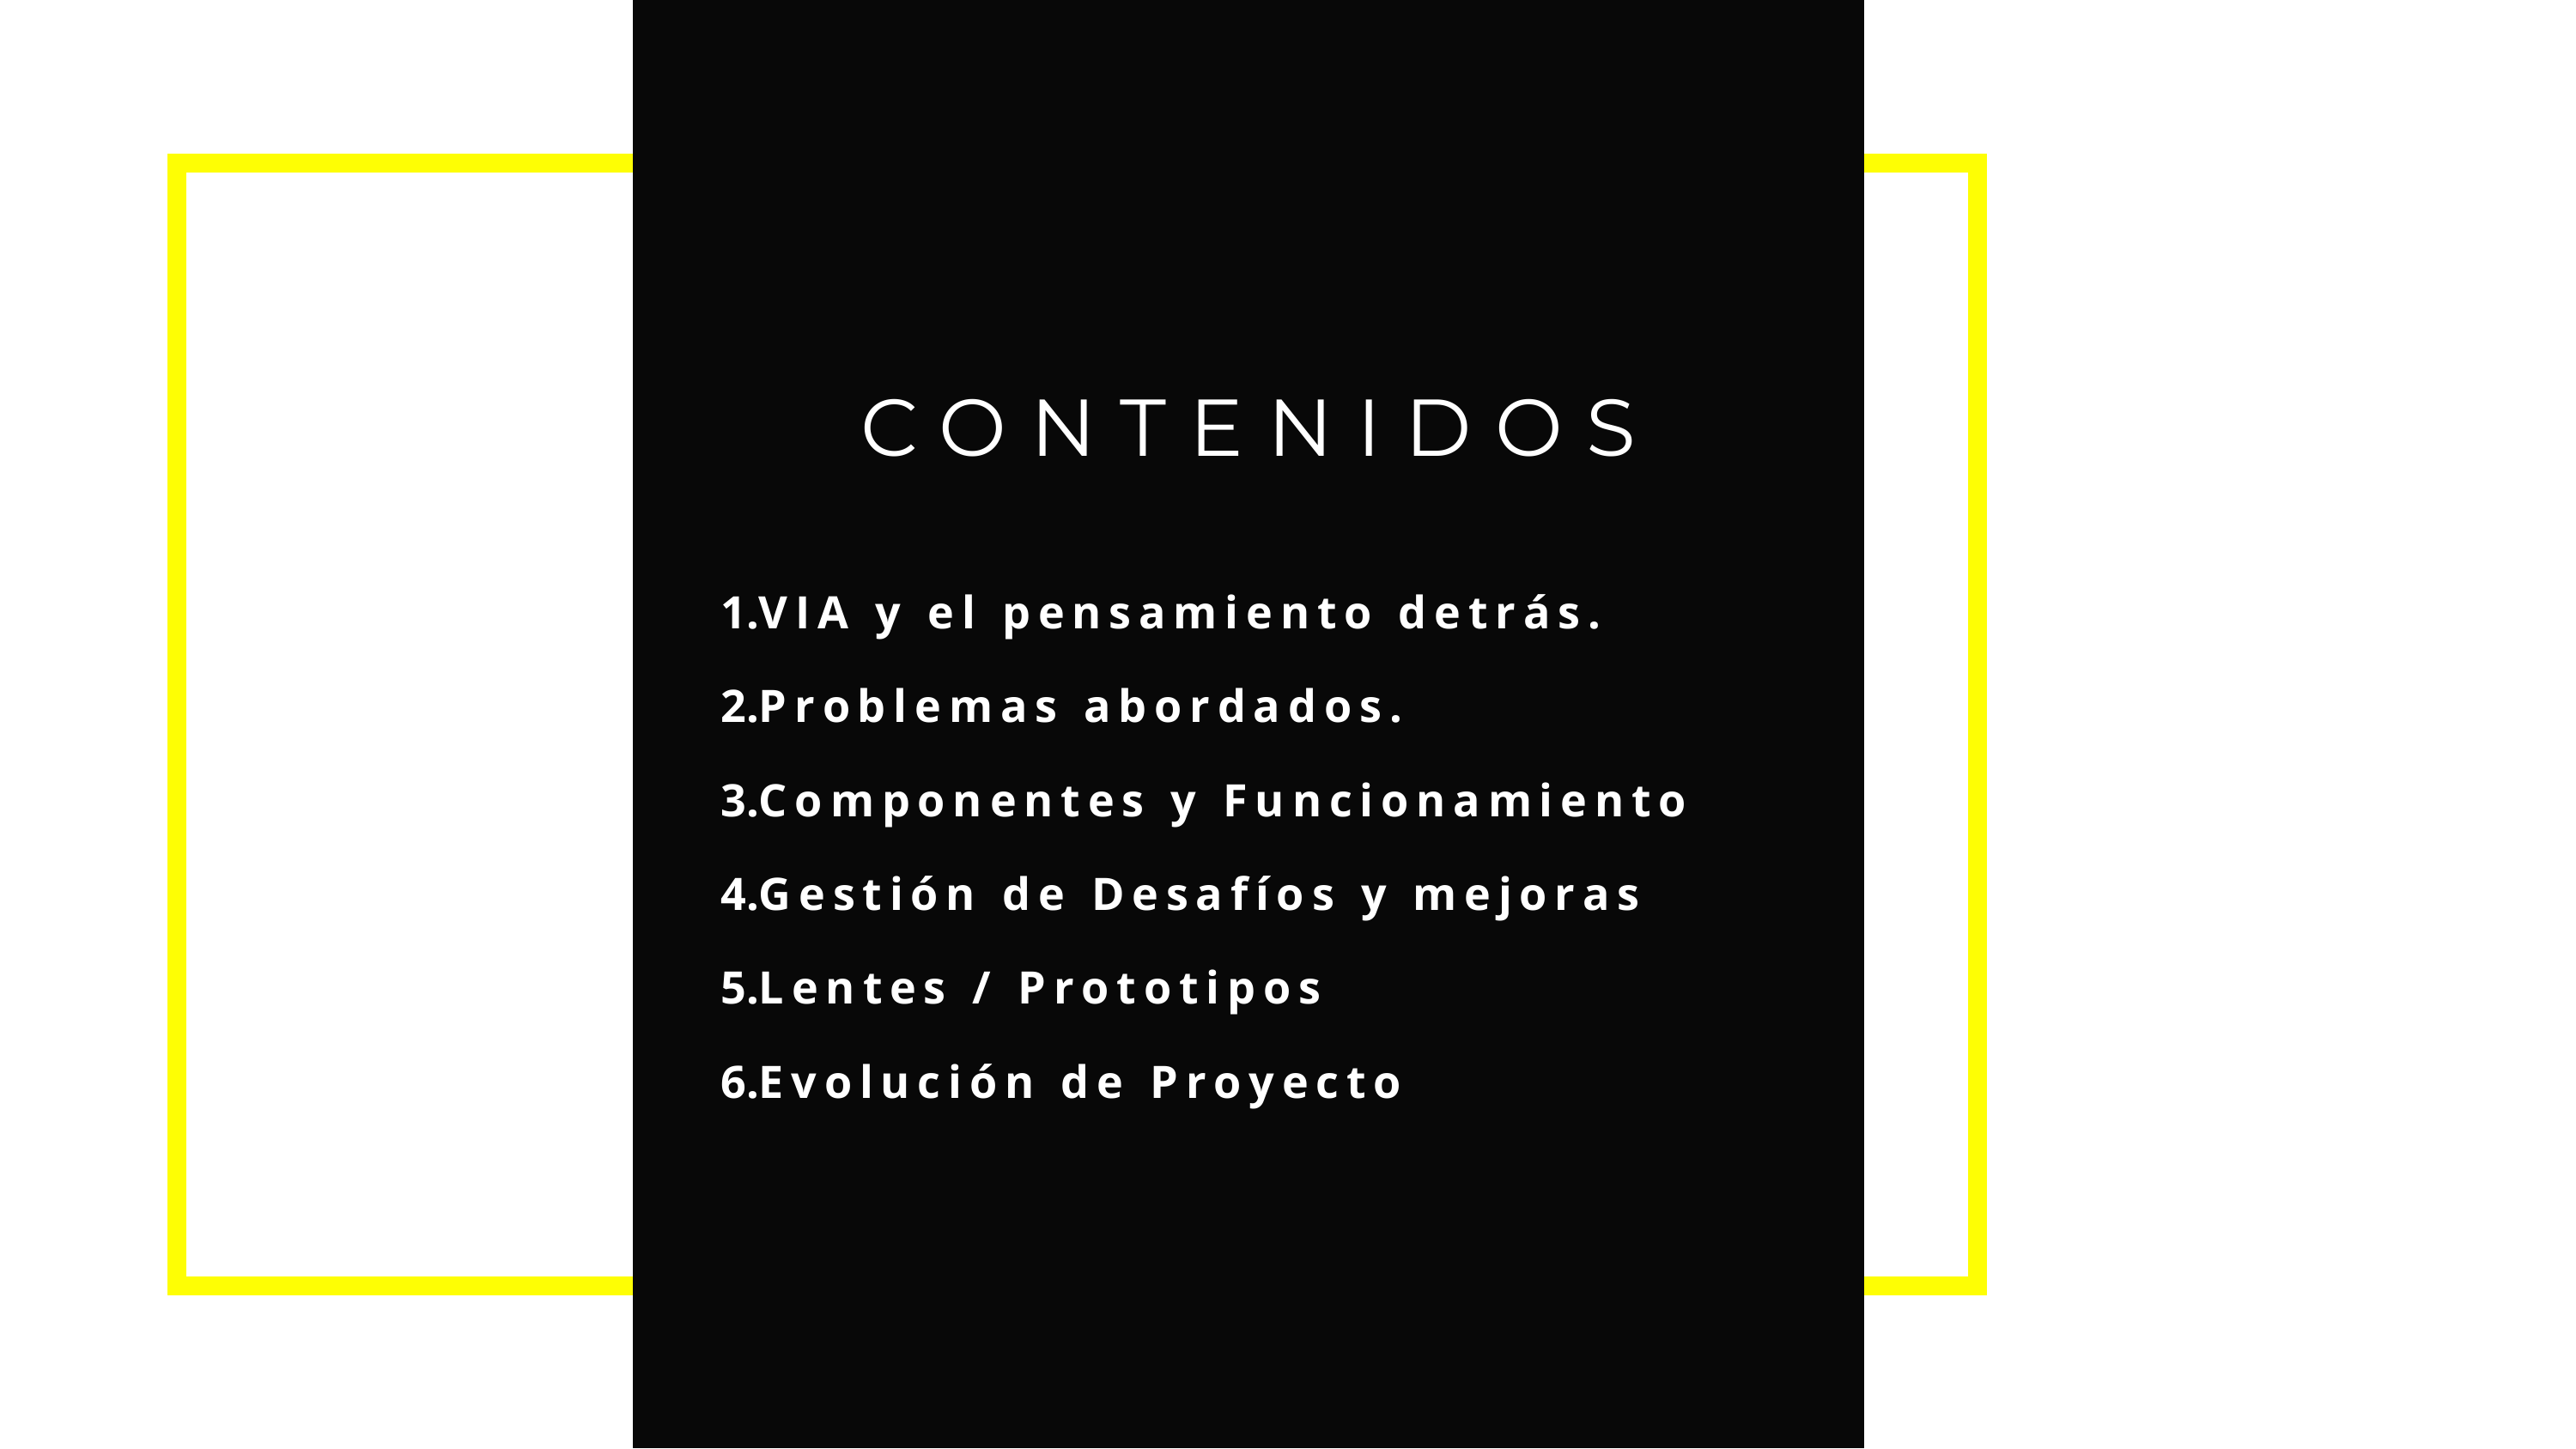

CONTENIDOS
VIA y el pensamiento detrás.
Problemas abordados.
Componentes y Funcionamiento
Gestión de Desafíos y mejoras
Lentes / Prototipos
Evolución de Proyecto